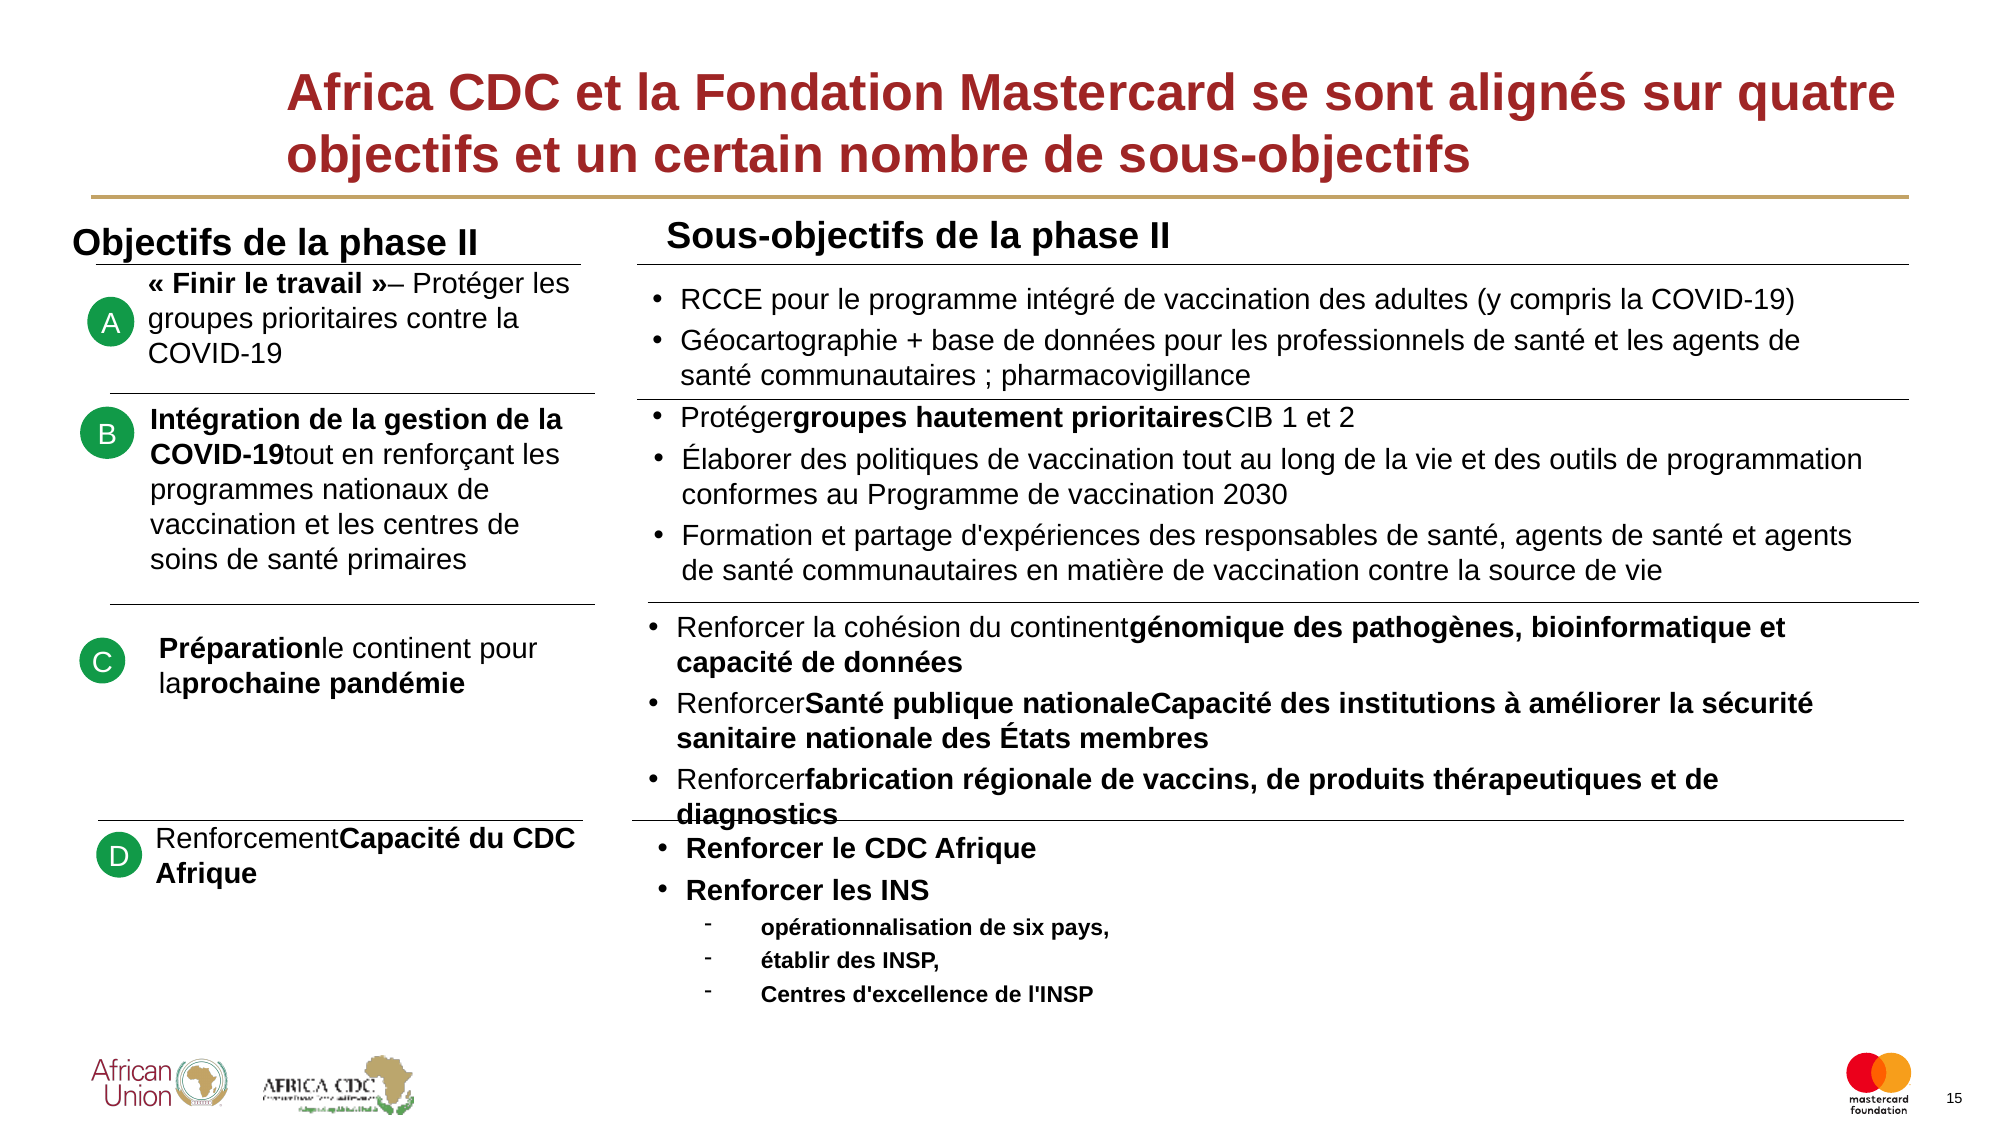

# Africa CDC et la Fondation Mastercard se sont alignés sur quatre objectifs et un certain nombre de sous-objectifs

Sous-objectifs de la phase II
Objectifs de la phase II
« Finir le travail »– Protéger les groupes prioritaires contre la COVID-19
A
RCCE pour le programme intégré de vaccination des adultes (y compris la COVID-19)
Géocartographie + base de données pour les professionnels de santé et les agents de santé communautaires ; pharmacovigillance
Protégergroupes hautement prioritairesCIB 1 et 2
Intégration de la gestion de la COVID-19tout en renforçant les programmes nationaux de vaccination et les centres de soins de santé primaires
B
Élaborer des politiques de vaccination tout au long de la vie et des outils de programmation conformes au Programme de vaccination 2030
Formation et partage d'expériences des responsables de santé, agents de santé et agents de santé communautaires en matière de vaccination contre la source de vie

Renforcer la cohésion du continentgénomique des pathogènes, bioinformatique et capacité de données
RenforcerSanté publique nationaleCapacité des institutions à améliorer la sécurité sanitaire nationale des États membres
Renforcerfabrication régionale de vaccins, de produits thérapeutiques et de diagnostics
Préparationle continent pour laprochaine pandémie
C
RenforcementCapacité du CDC Afrique
D
Renforcer le CDC Afrique
Renforcer les INS
opérationnalisation de six pays,
établir des INSP,
Centres d'excellence de l'INSP